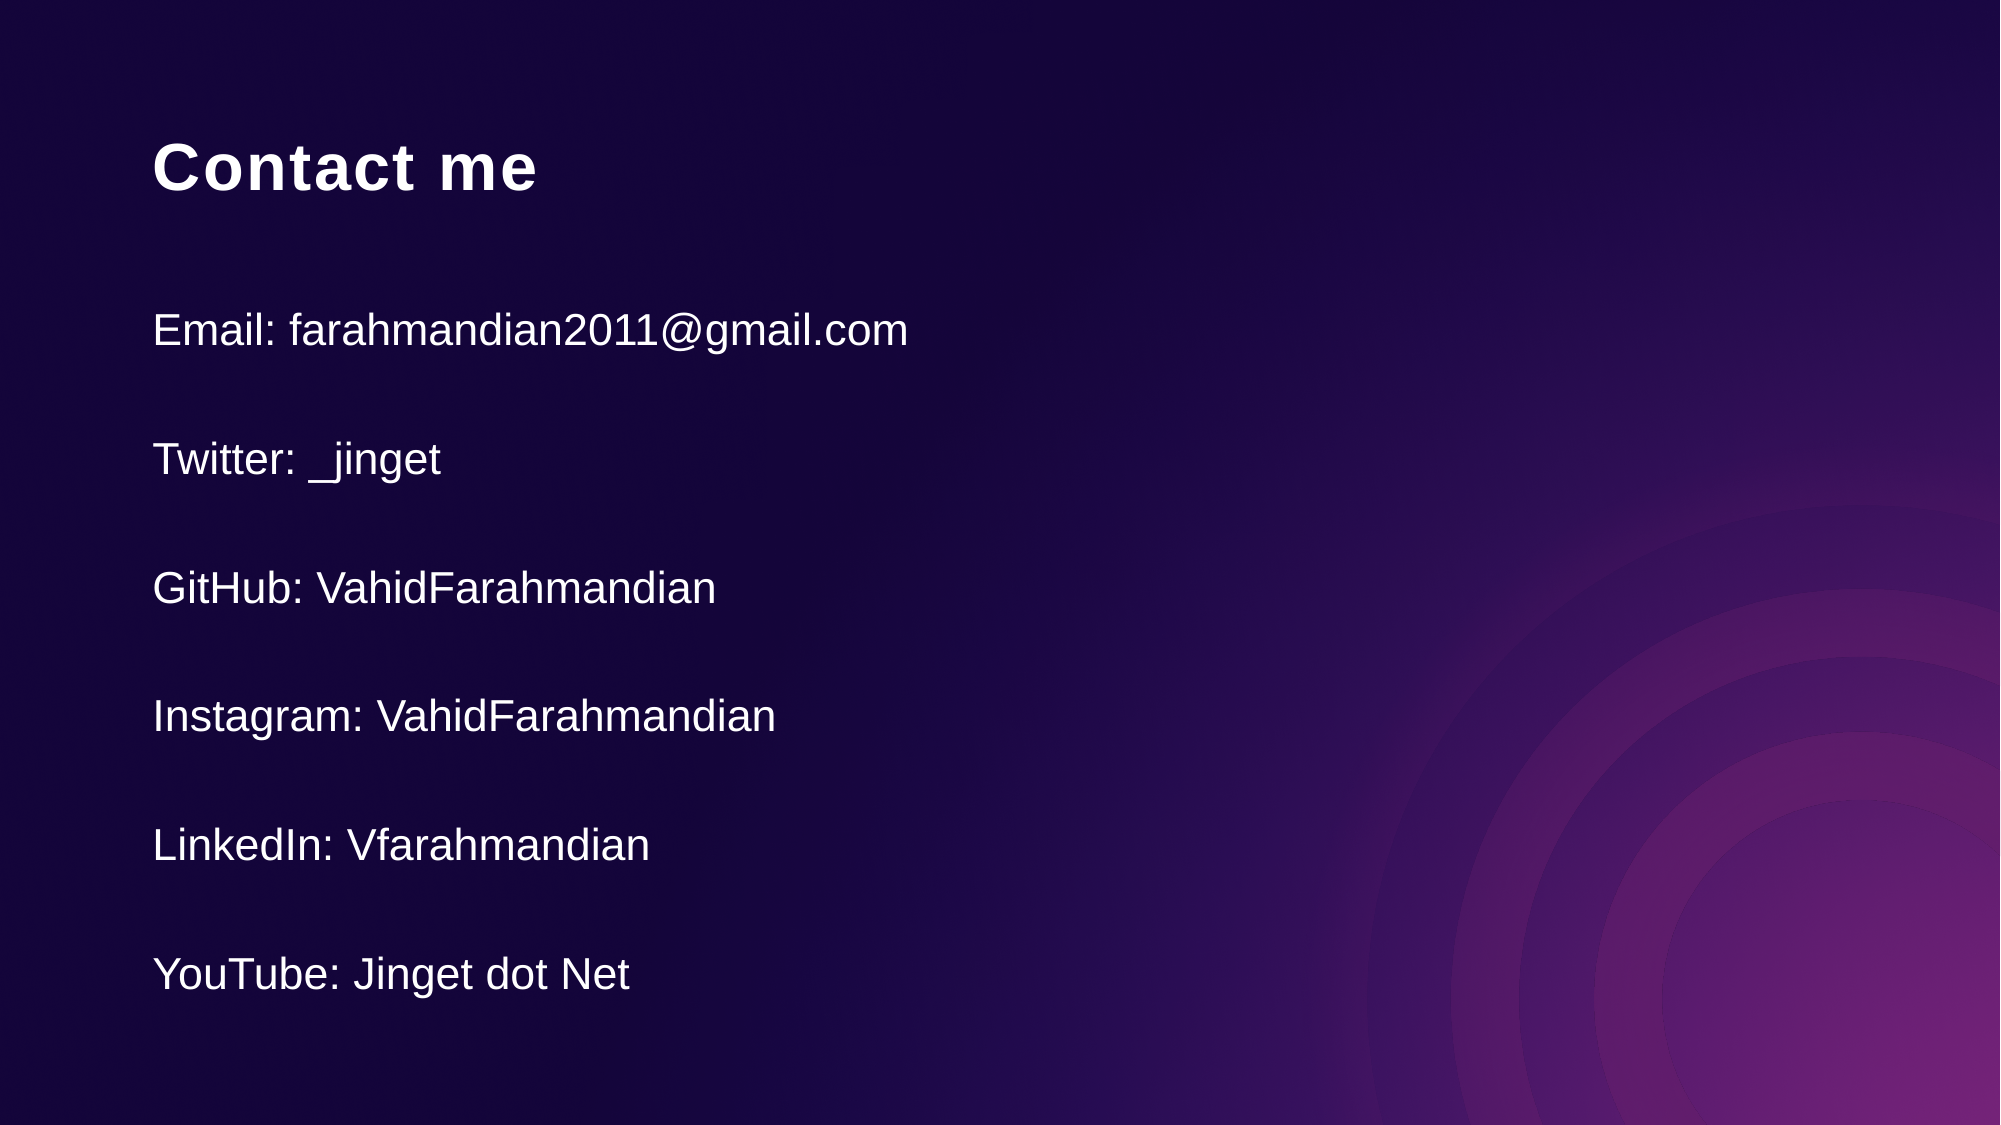

# Contact me
Email: farahmandian2011@gmail.com

Twitter: _jinget

GitHub: VahidFarahmandian

Instagram: VahidFarahmandian

LinkedIn: Vfarahmandian

YouTube: Jinget dot Net